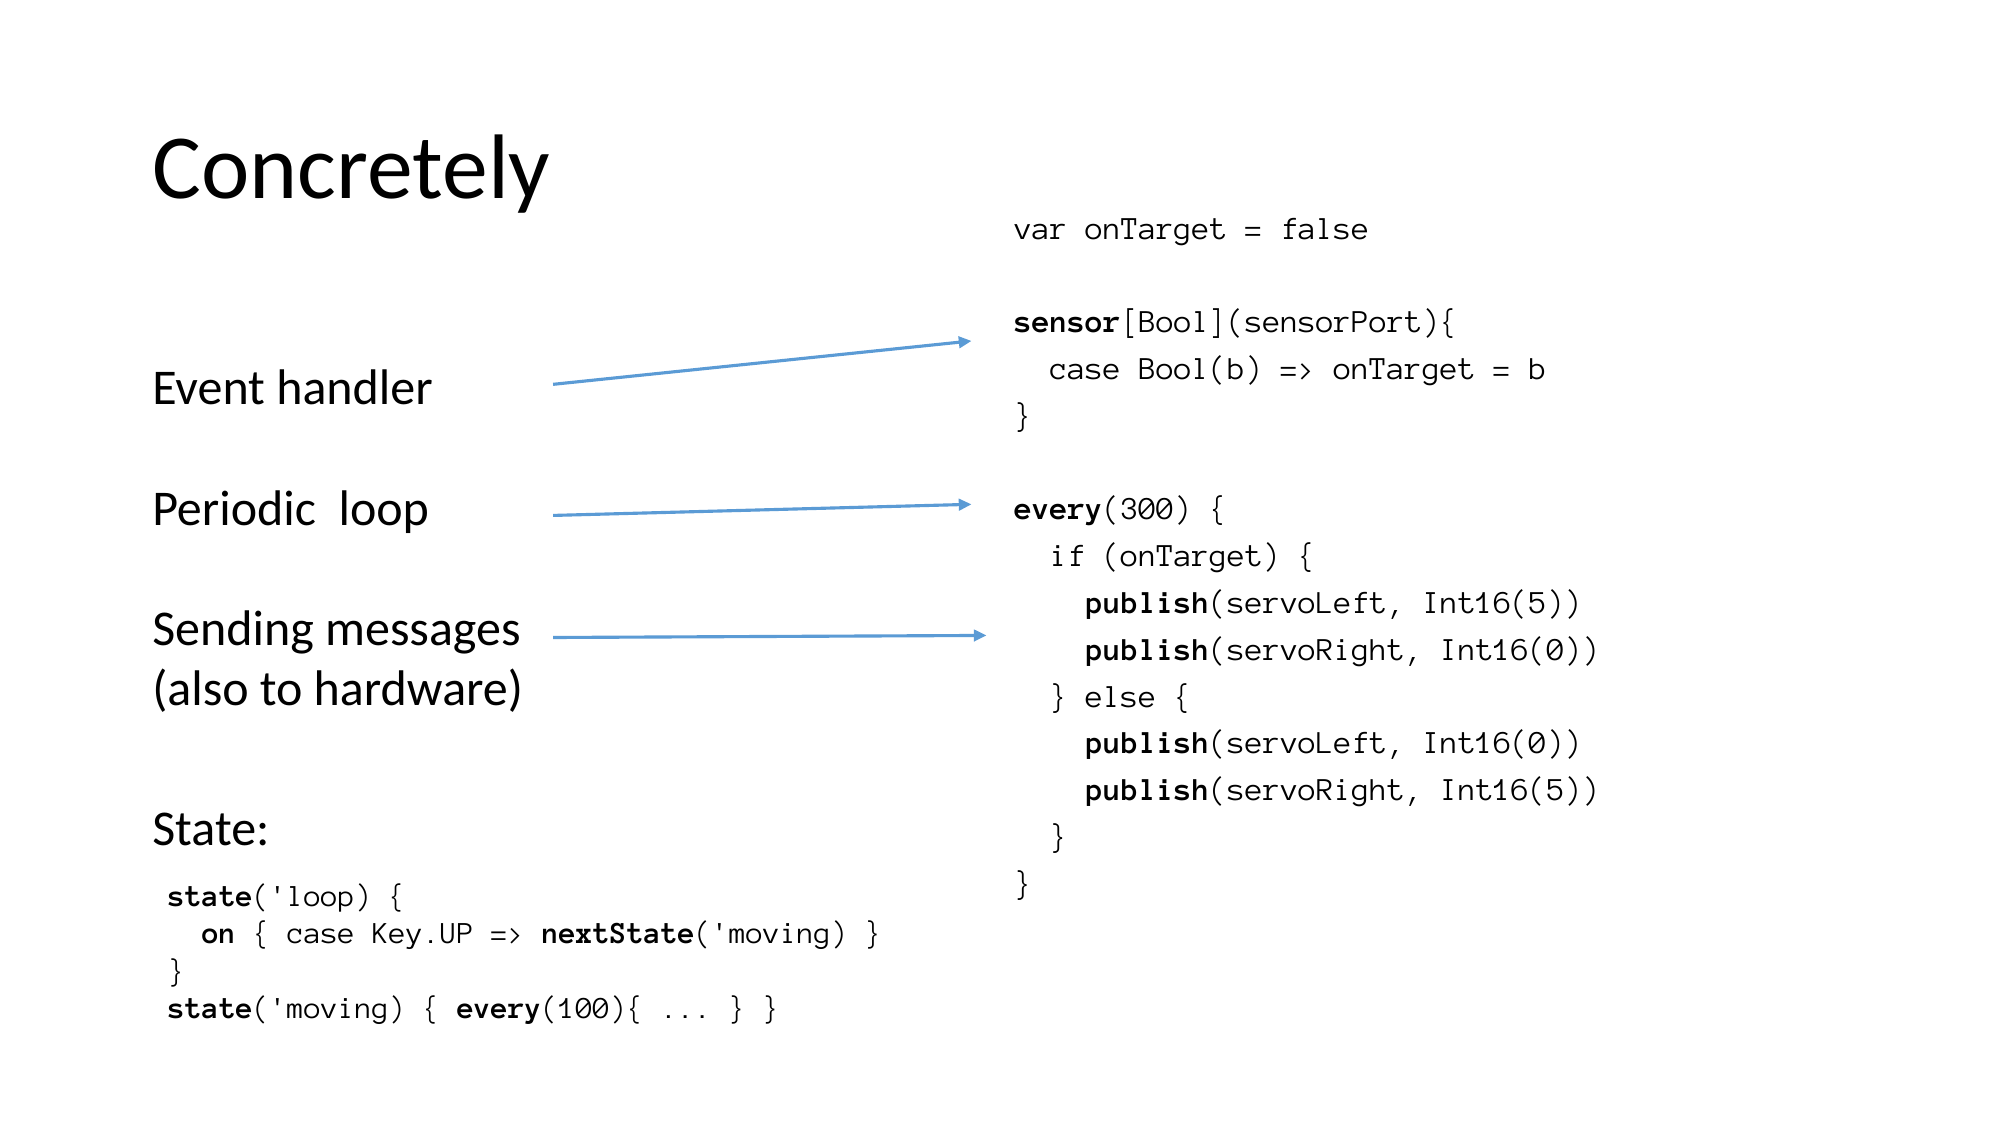

# Concretely
var onTarget = false

sensor[Bool](sensorPort){
  case Bool(b) => onTarget = b
}

every(300) {
  if (onTarget) {
    publish(servoLeft, Int16(5))
    publish(servoRight, Int16(0))
  } else {
    publish(servoLeft, Int16(0))
    publish(servoRight, Int16(5))
  }
}
Event handler

Periodic  loop

Sending messages
(also to hardware)

State:
state('loop) {
  on { case Key.UP => nextState('moving) }
}
state('moving) { every(100){ ... } }